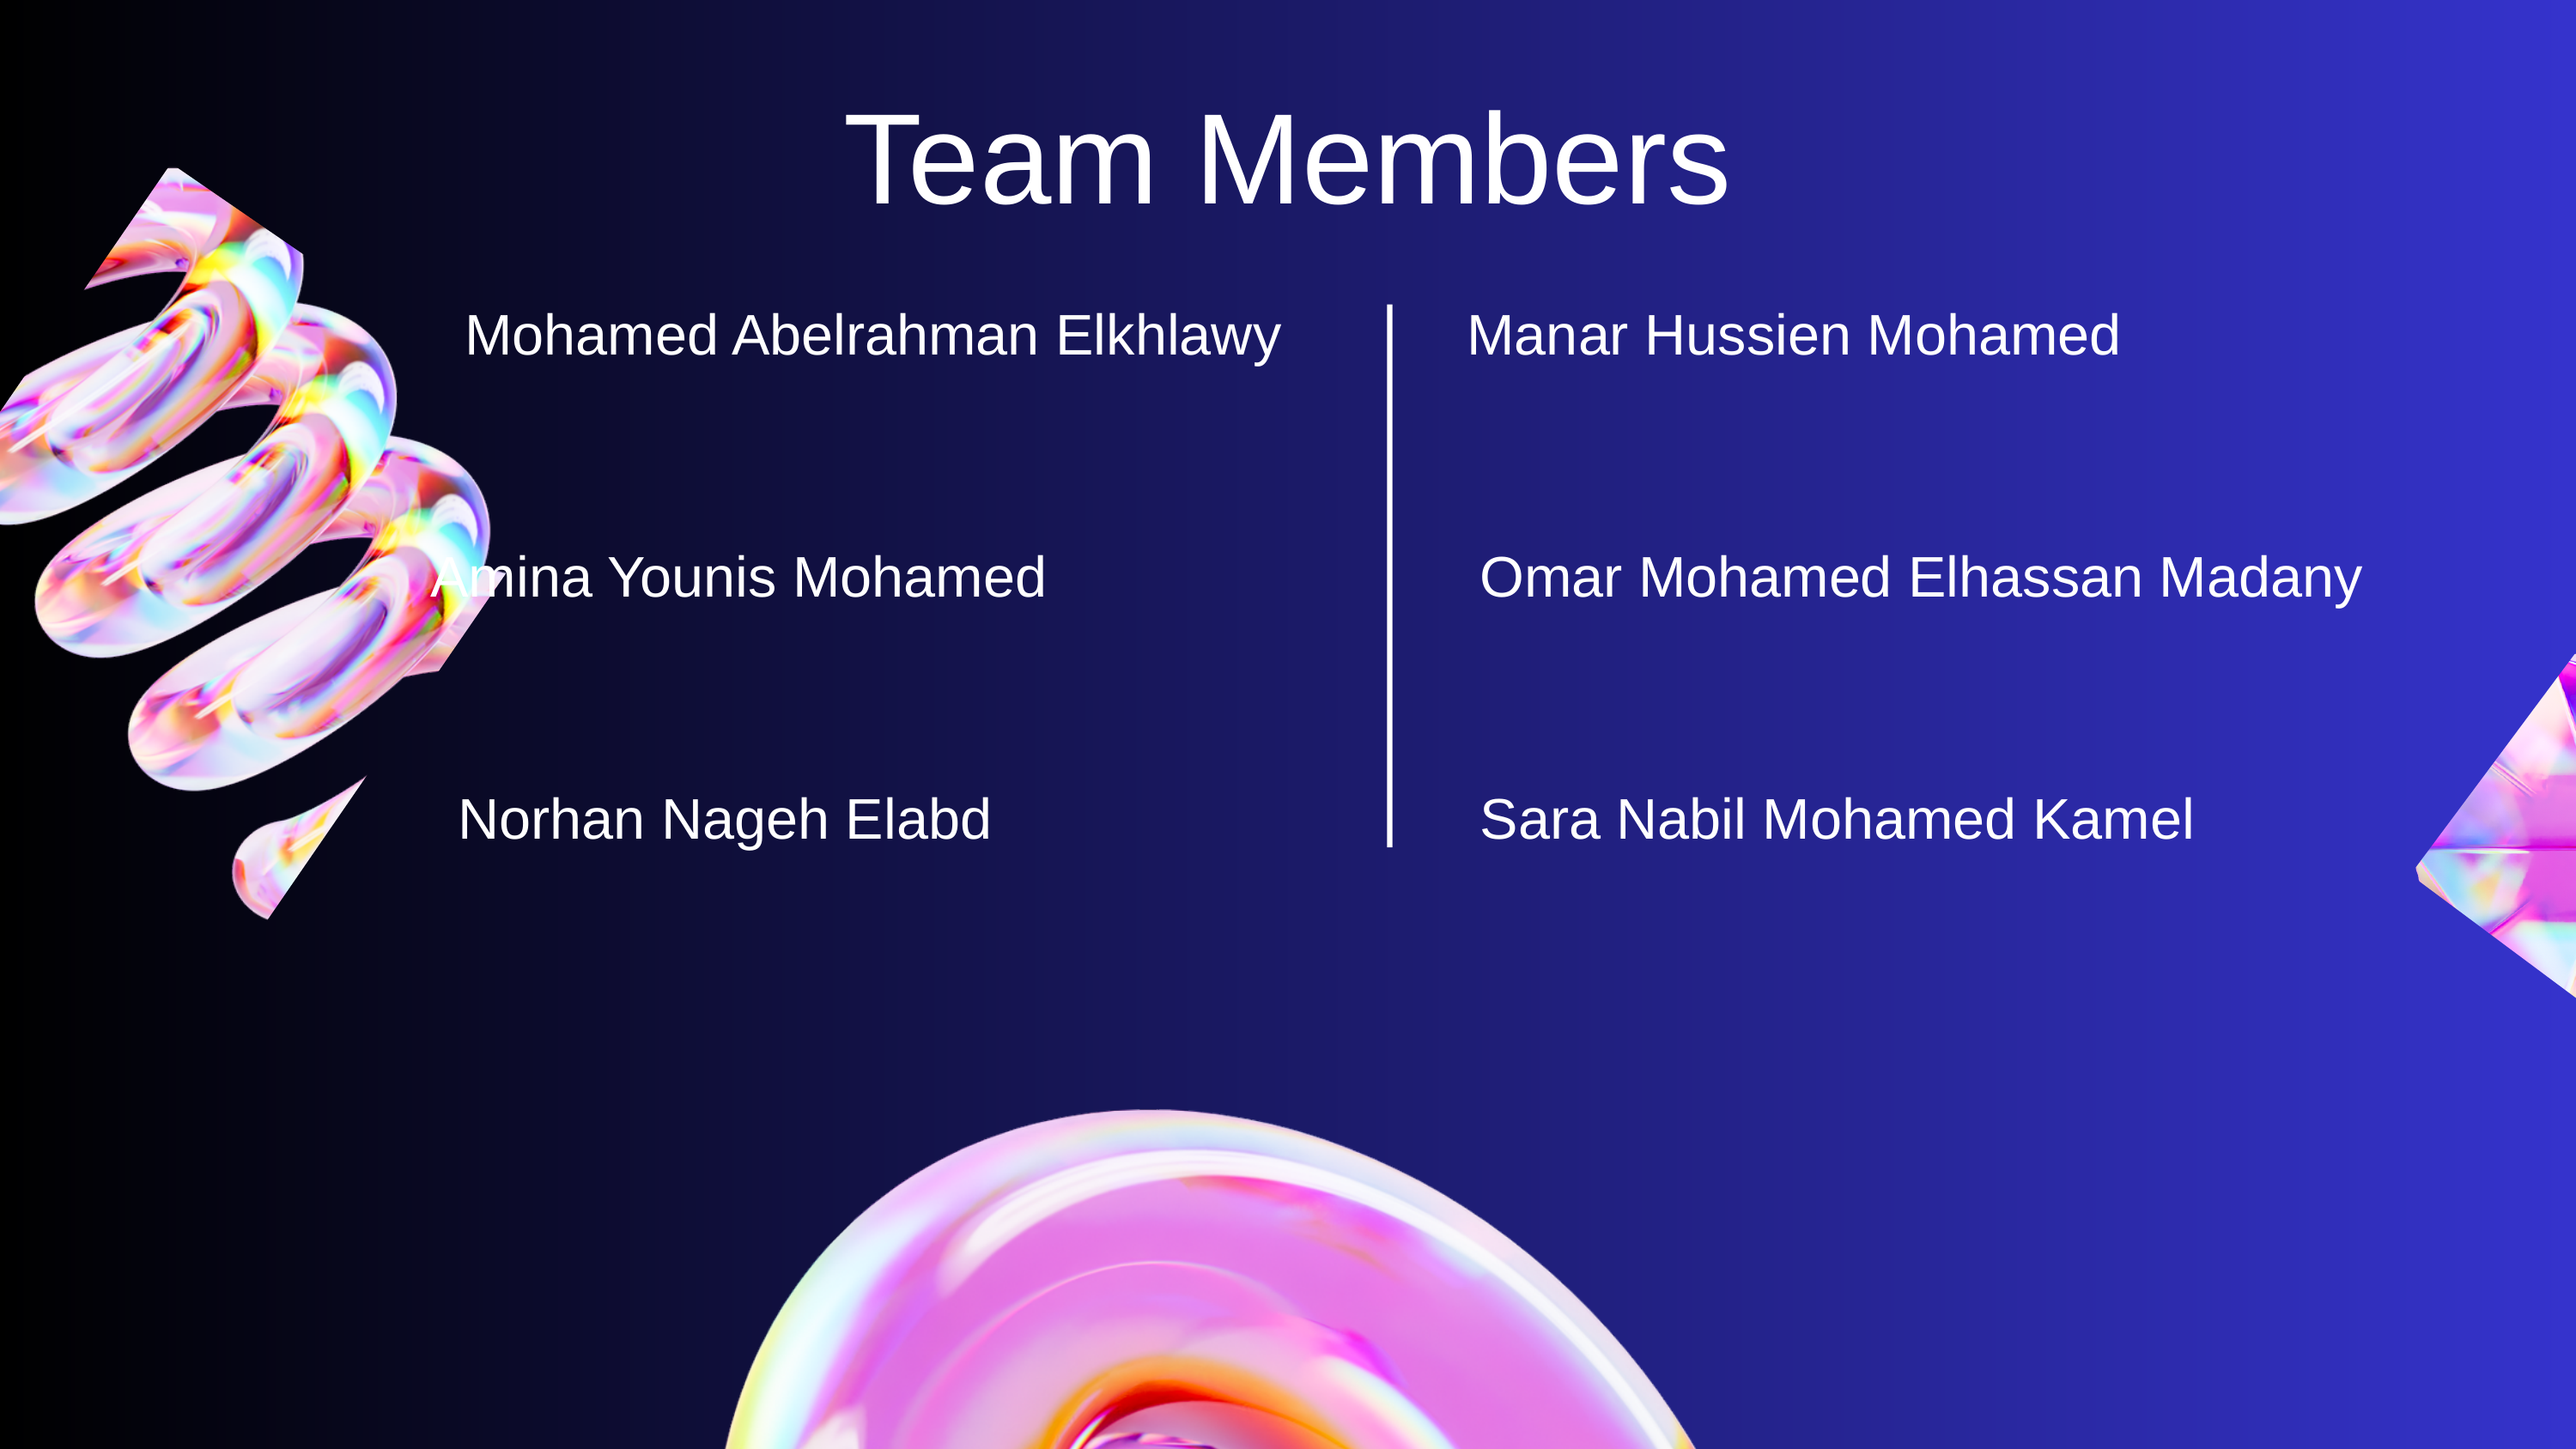

Team Members

Mohamed Abelrahman Elkhlawy
Manar Hussien Mohamed

Amina Younis Mohamed
Omar Mohamed Elhassan Madany

Norhan Nageh Elabd
Sara Nabil Mohamed Kamel